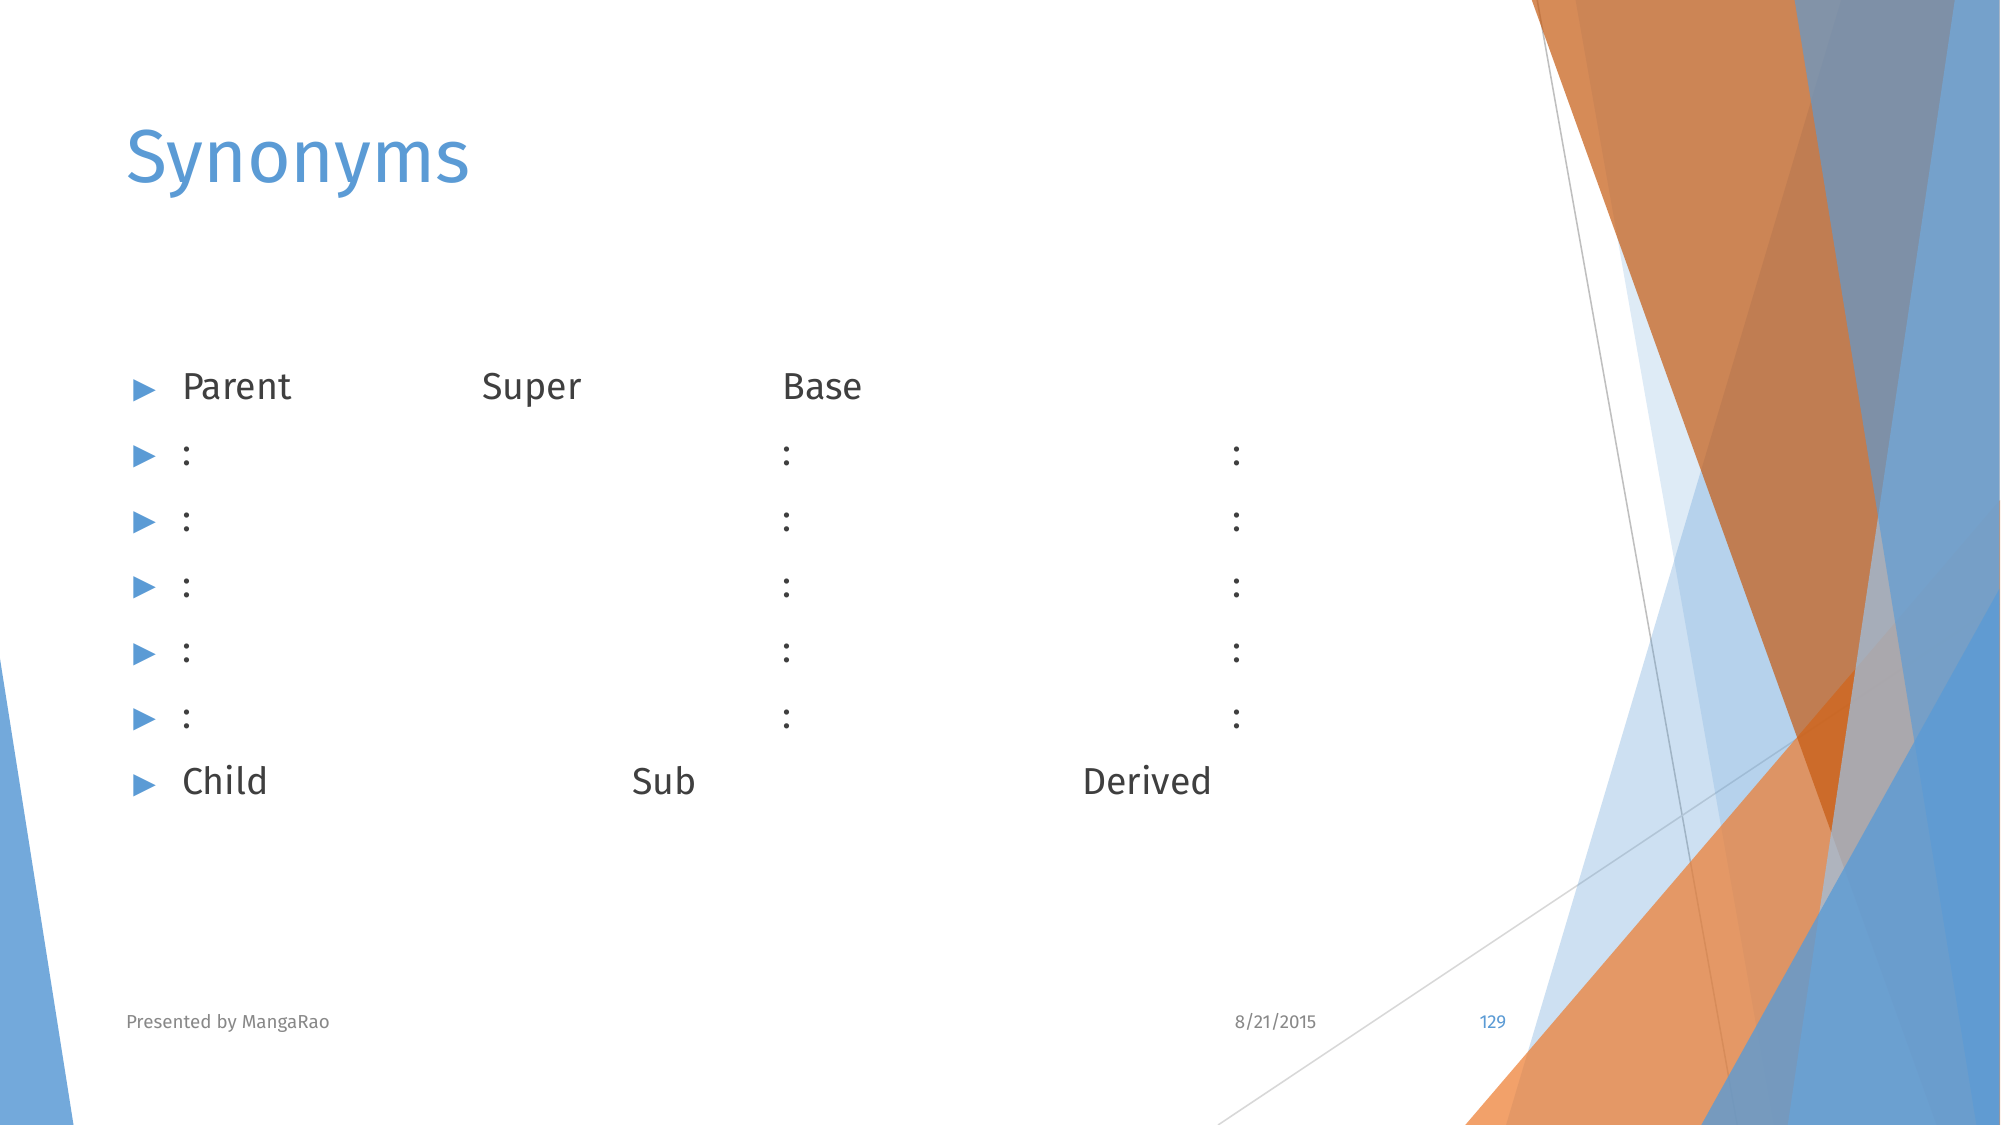

# Synonyms
Parent		Super		Base
:				:			:
:				:			:
:				:			:
:				:			:
:				:			:
Child			Sub			Derived
Presented by MangaRao
8/21/2015
129